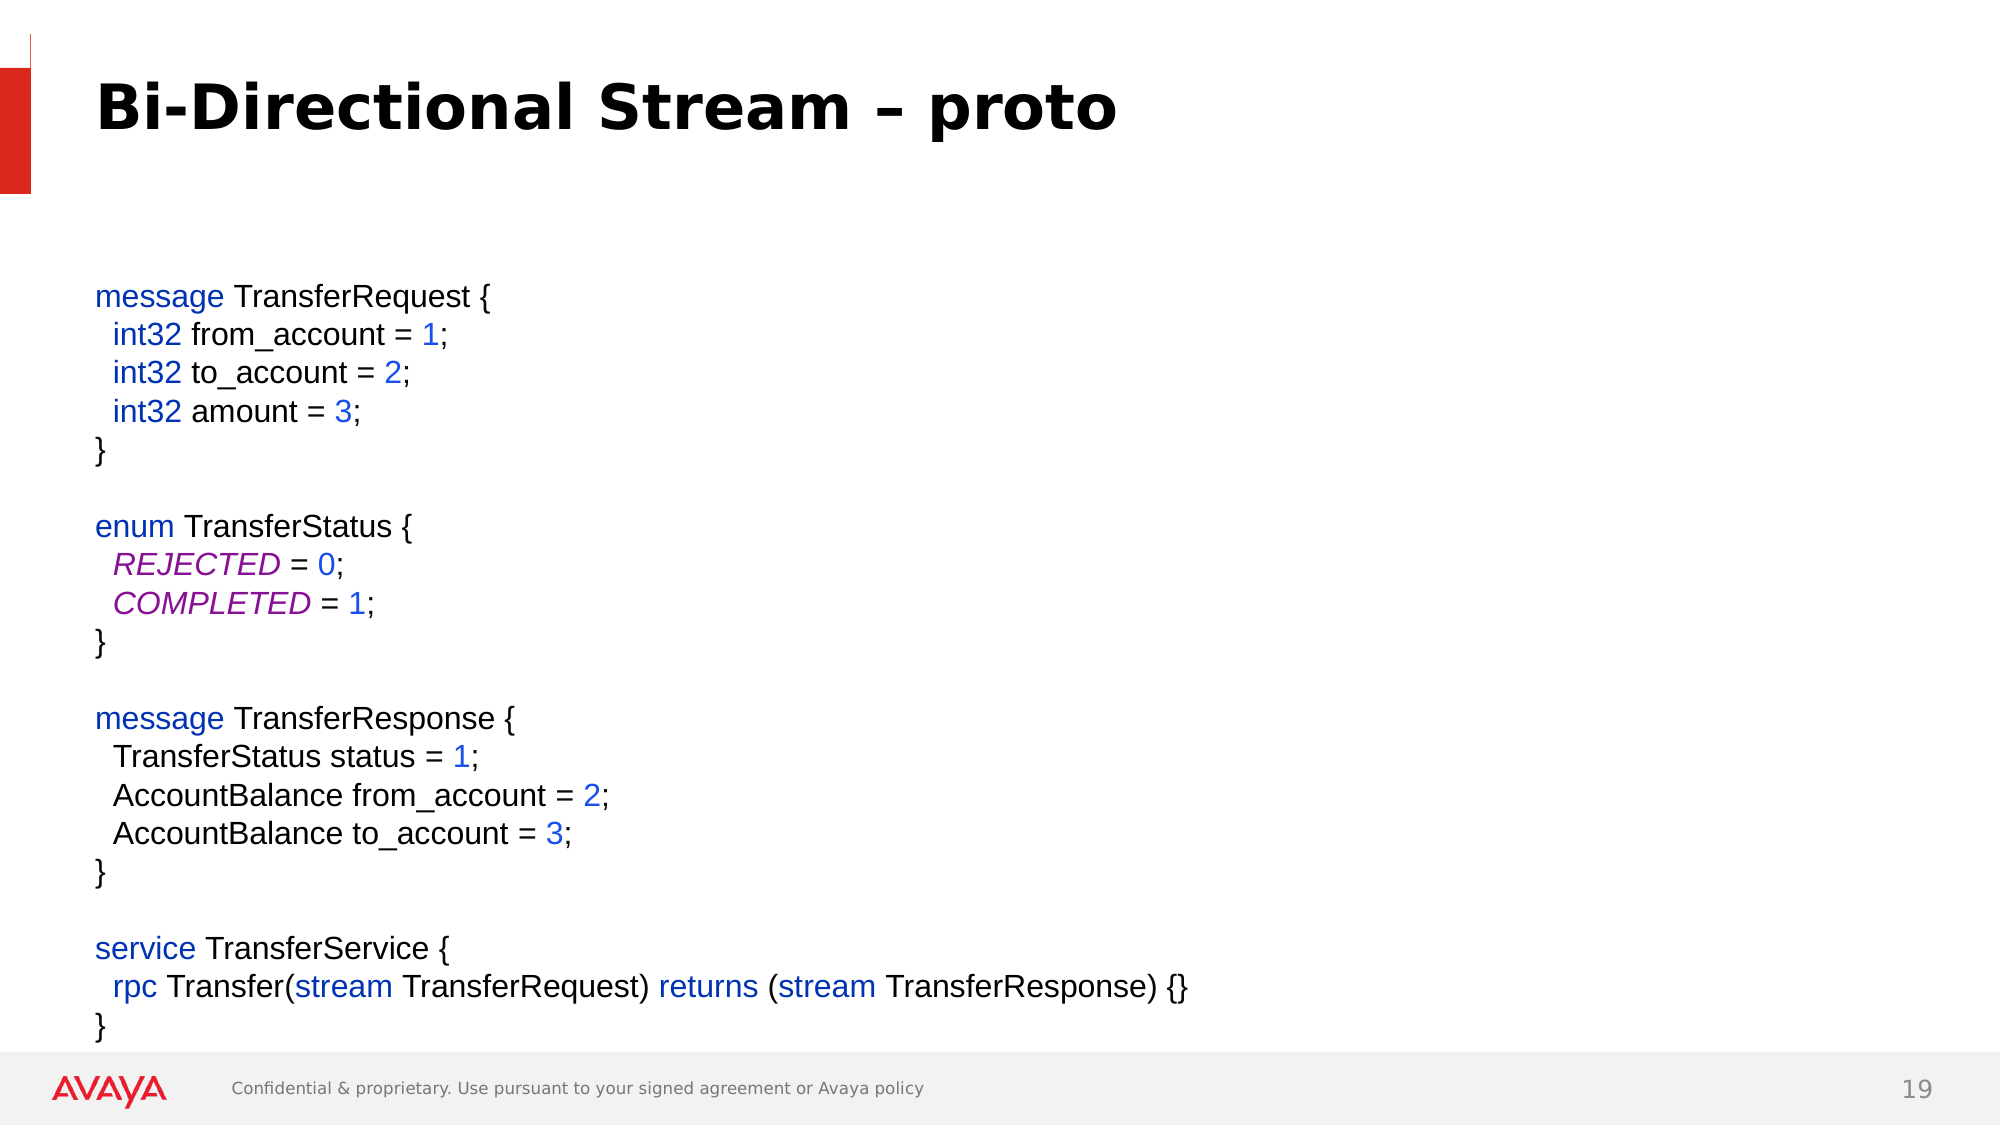

# Bi-Directional Stream – proto

message TransferRequest {
  int32 from_account = 1;
  int32 to_account = 2;
  int32 amount = 3;
}
enum TransferStatus {
  REJECTED = 0;
  COMPLETED = 1;
}
message TransferResponse {
  TransferStatus status = 1;
  AccountBalance from_account = 2;
  AccountBalance to_account = 3;
}
service TransferService {
  rpc Transfer(stream TransferRequest) returns (stream TransferResponse) {}
}